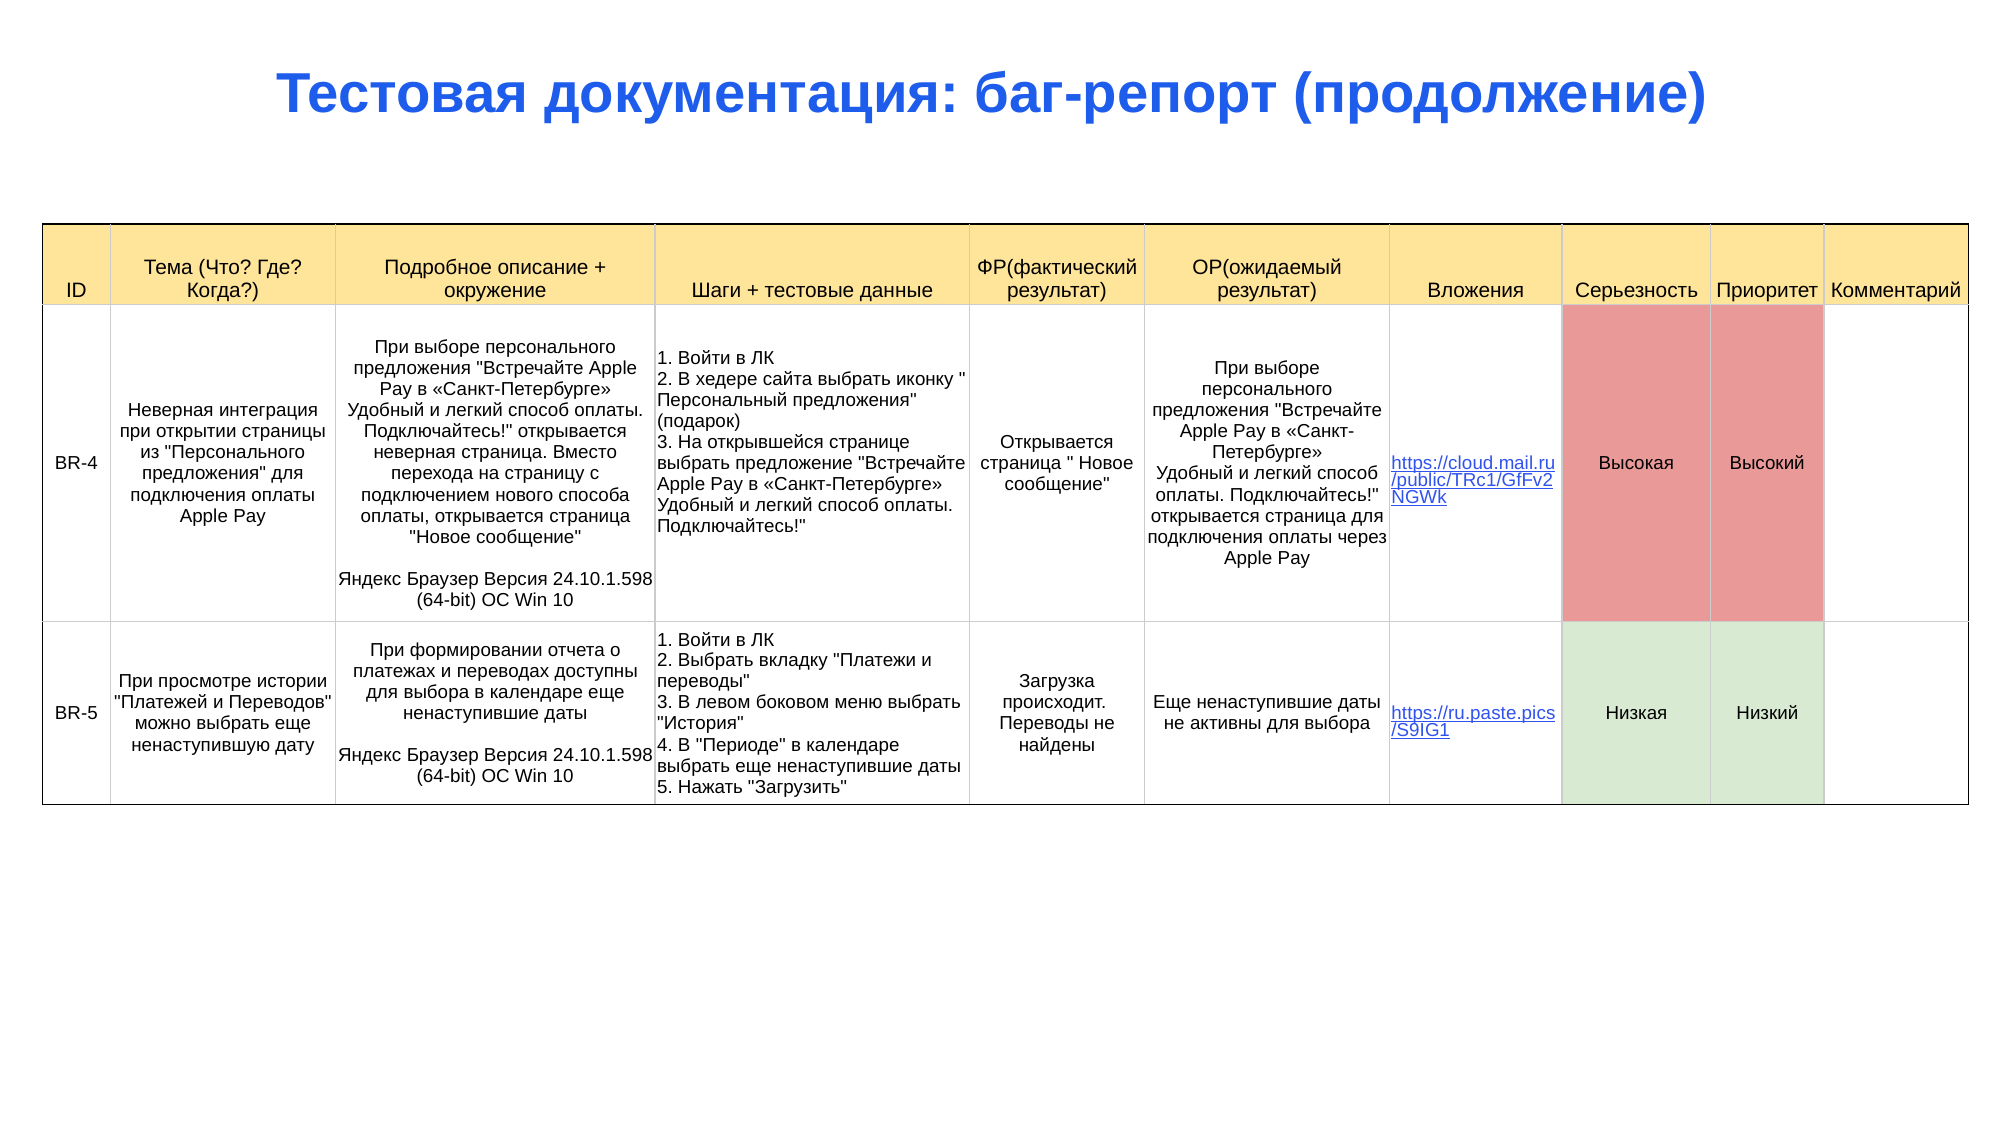

Тестовая документация: баг-репорт (продолжение)
| ID | Тема (Что? Где? Когда?) | Подробное описание + окружение | Шаги + тестовые данные | ФР(фактический результат) | ОР(ожидаемый результат) | Вложения | Серьезность | Приоритет | Комментарий |
| --- | --- | --- | --- | --- | --- | --- | --- | --- | --- |
| BR-4 | Неверная интеграция при открытии страницы из "Персонального предложения" для подключения оплаты Apple Pay | При выборе персонального предложения "Встречайте Apple Pay в «Санкт-Петербурге» Удобный и легкий способ оплаты. Подключайтесь!" открывается неверная страница. Вместо перехода на страницу с подключением нового способа оплаты, открывается страница "Новое сообщение" Яндекс Браузер Версия 24.10.1.598 (64-bit) ОС Win 10 | 1. Войти в ЛК 2. В хедере сайта выбрать иконку " Персональный предложения" (подарок) 3. На открывшейся странице выбрать предложение "Встречайте Apple Pay в «Санкт-Петербурге» Удобный и легкий способ оплаты. Подключайтесь!" | Открывается страница " Новое сообщение" | При выборе персонального предложения "Встречайте Apple Pay в «Санкт-Петербурге» Удобный и легкий способ оплаты. Подключайтесь!" открывается страница для подключения оплаты через Apple Pay | https://cloud.mail.ru/public/TRc1/GfFv2NGWk | Высокая | Высокий |  |
| BR-5 | При просмотре истории "Платежей и Переводов" можно выбрать еще ненаступившую дату | При формировании отчета о платежах и переводах доступны для выбора в календаре еще ненаступившие даты Яндекс Браузер Версия 24.10.1.598 (64-bit) ОС Win 10 | 1. Войти в ЛК 2. Выбрать вкладку "Платежи и переводы" 3. В левом боковом меню выбрать "История" 4. В "Периоде" в календаре выбрать еще ненаступившие даты 5. Нажать "Загрузить" | Загрузка происходит. Переводы не найдены | Еще ненаступившие даты не активны для выбора | https://ru.paste.pics/S9IG1 | Низкая | Низкий |  |